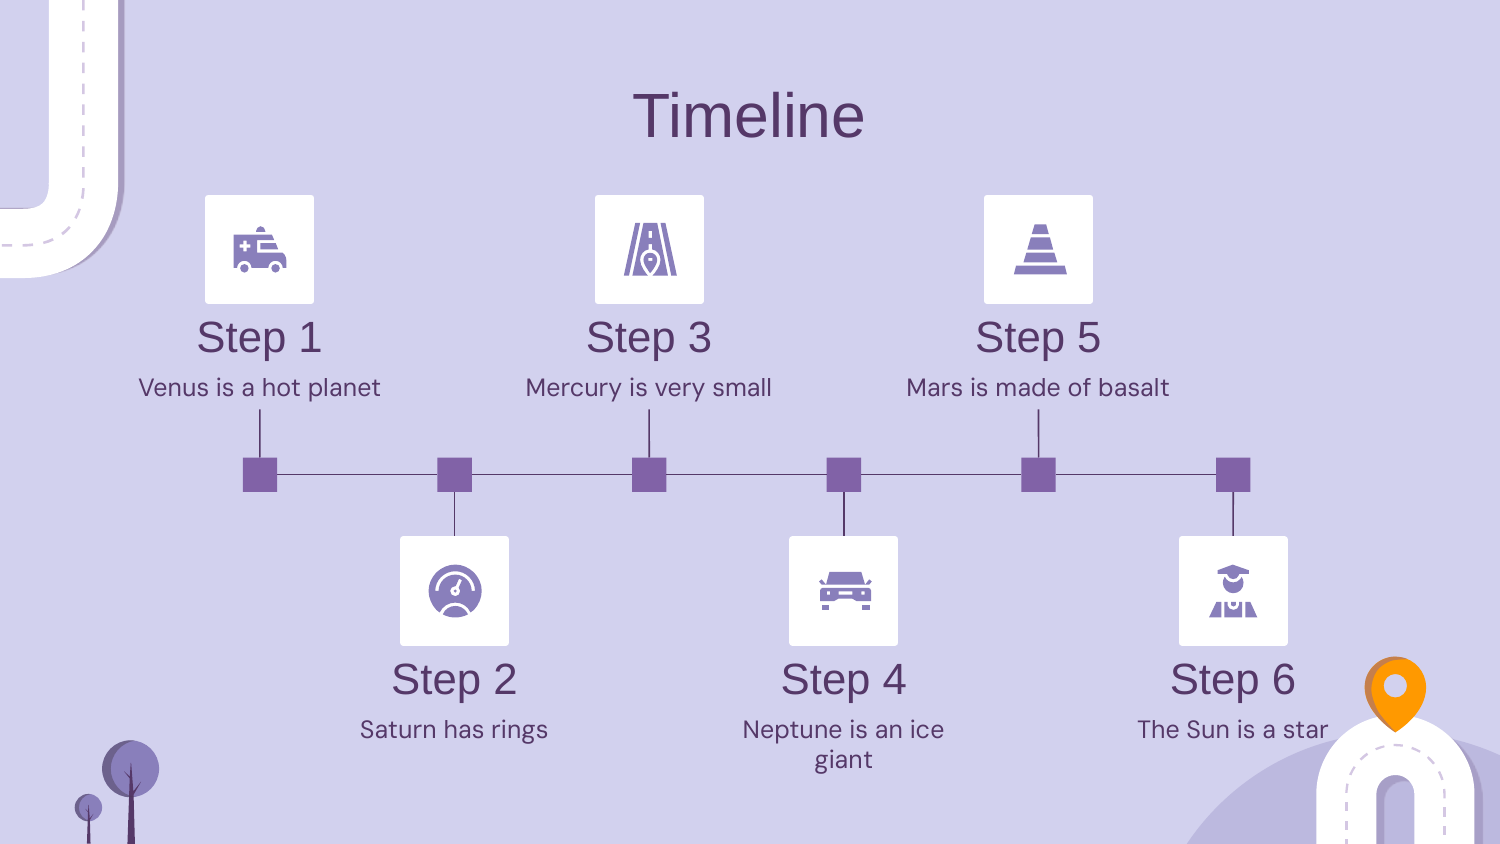

# Timeline

Step 1
Step 3
Step 5
Venus is a hot planet
Mercury is very small
Mars is made of basalt

Step 2
Step 4
Step 6
Saturn has rings
Neptune is an ice giant
The Sun is a star